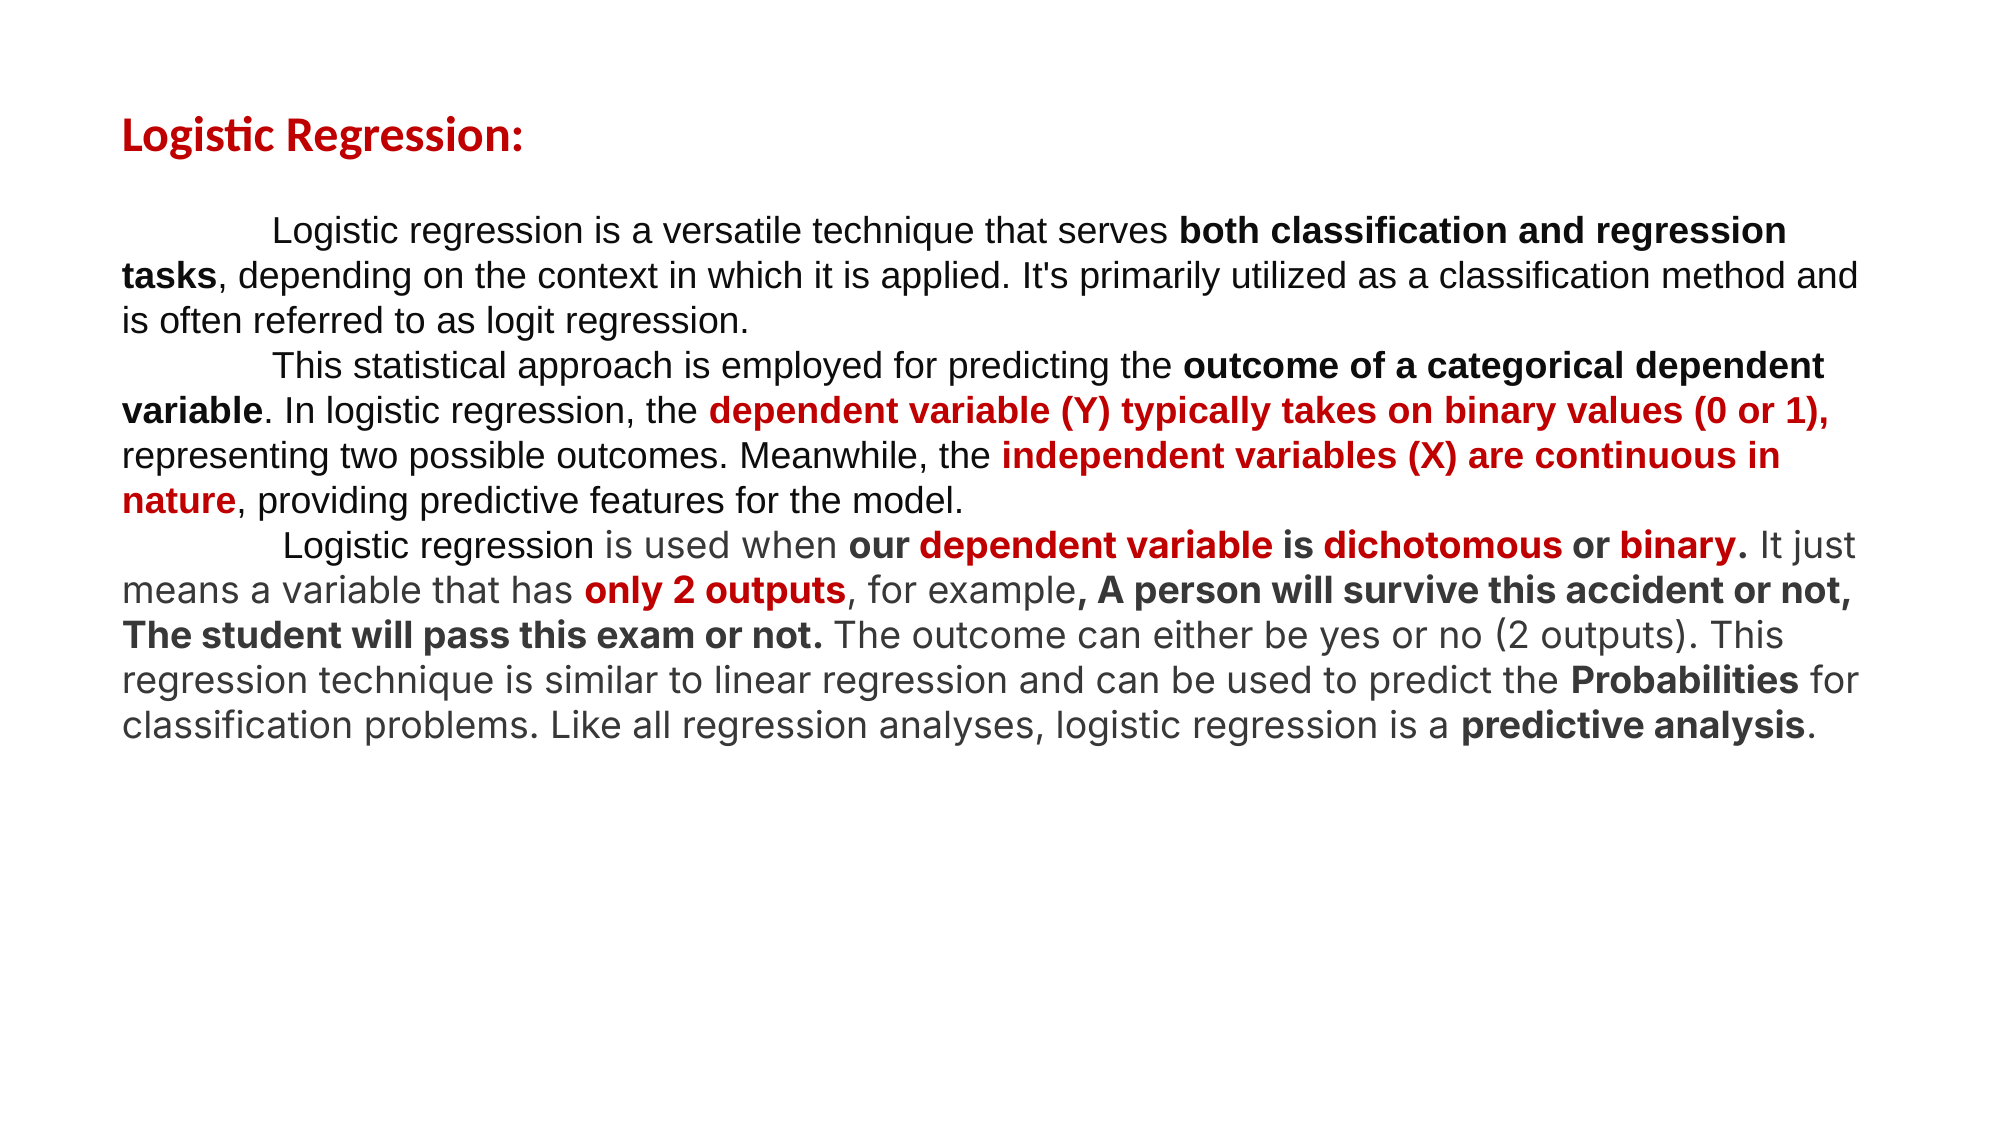

Logistic Regression:

	Logistic regression is a versatile technique that serves both classification and regression tasks, depending on the context in which it is applied. It's primarily utilized as a classification method and is often referred to as logit regression.
	This statistical approach is employed for predicting the outcome of a categorical dependent variable. In logistic regression, the dependent variable (Y) typically takes on binary values (0 or 1), representing two possible outcomes. Meanwhile, the independent variables (X) are continuous in nature, providing predictive features for the model.
	 Logistic regression is used when our dependent variable is dichotomous or binary. It just means a variable that has only 2 outputs, for example, A person will survive this accident or not, The student will pass this exam or not. The outcome can either be yes or no (2 outputs). This regression technique is similar to linear regression and can be used to predict the Probabilities for classification problems. Like all regression analyses, logistic regression is a predictive analysis.